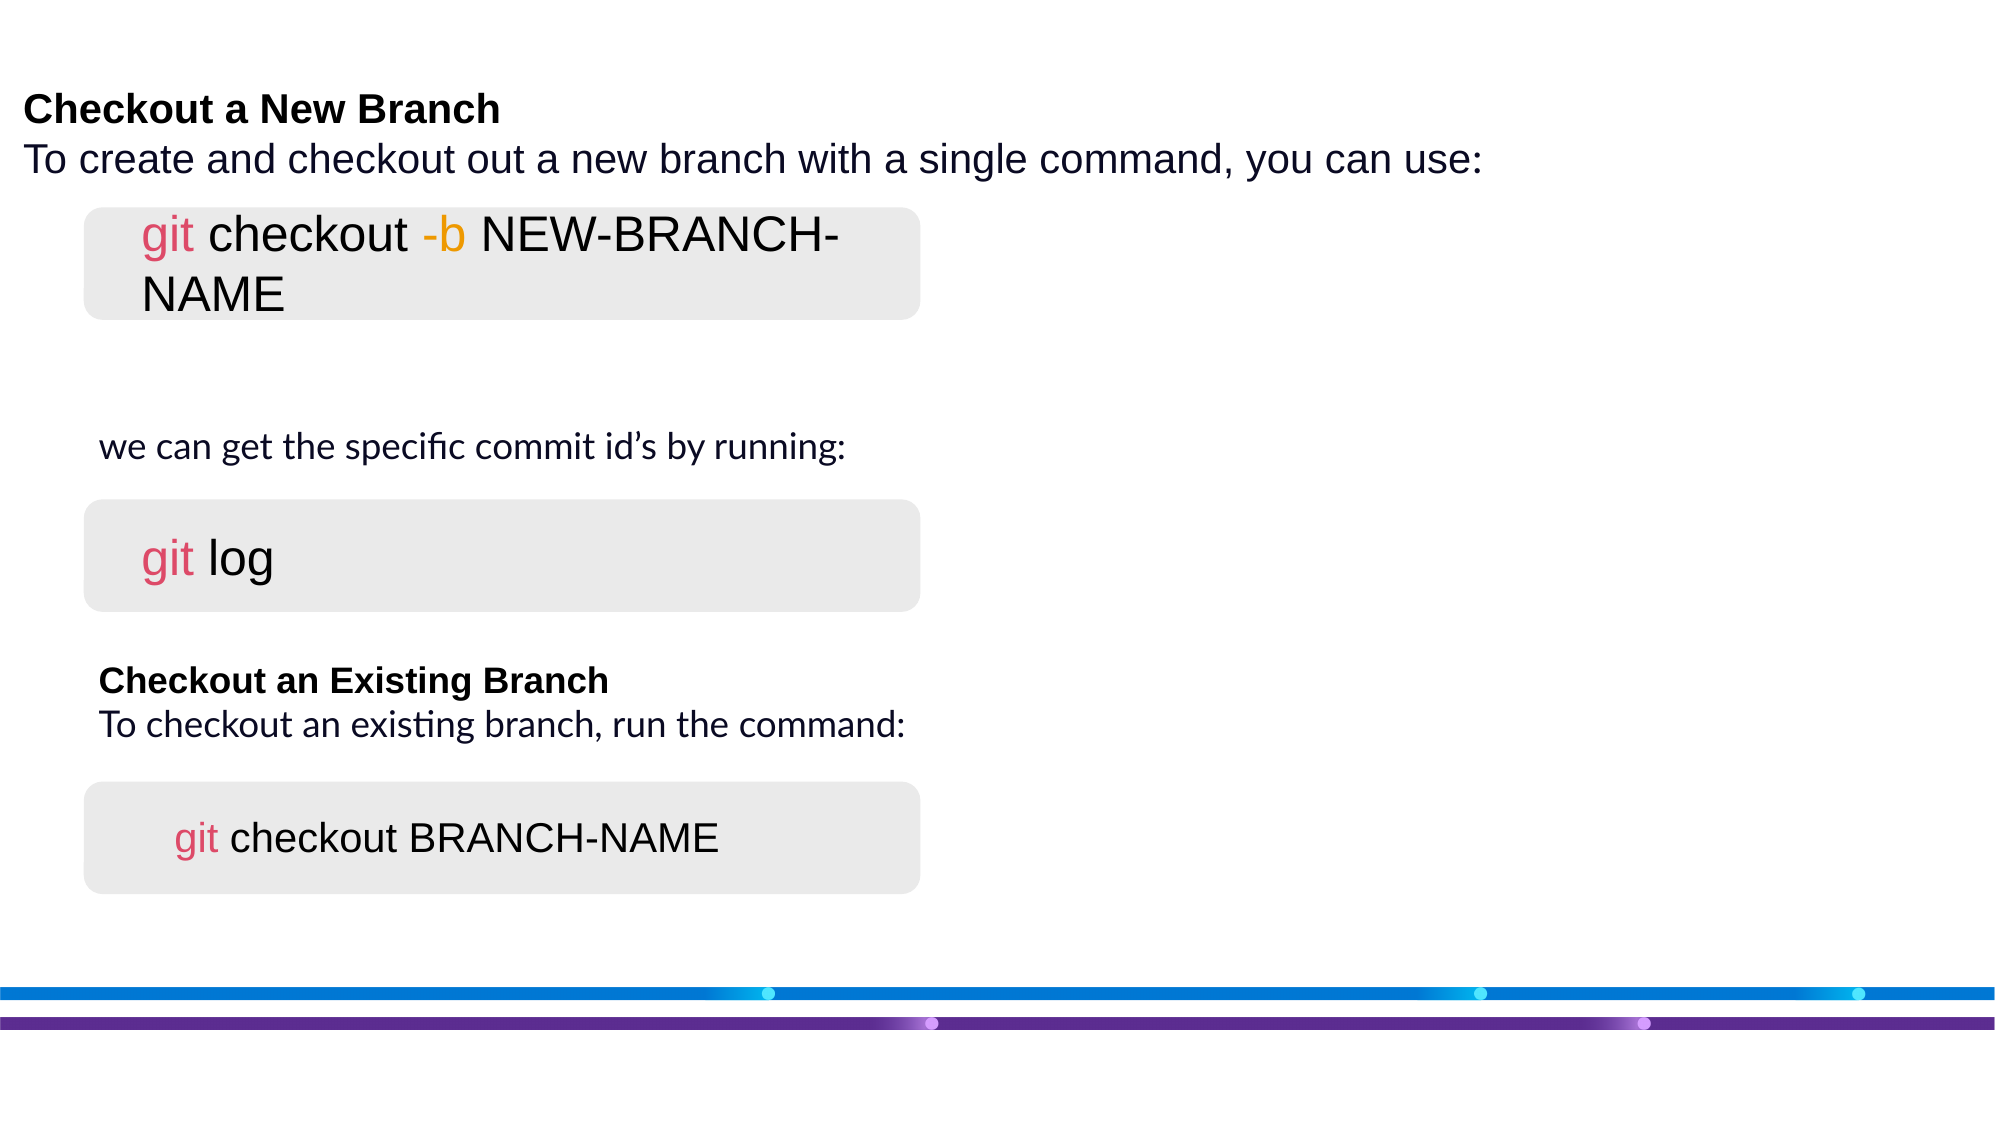

Checkout a New Branch
To create and checkout out a new branch with a single command, you can use:

git checkout -b NEW-BRANCH-NAME
we can get the specific commit id’s by running:

git log
Checkout an Existing Branch
To checkout an existing branch, run the command:

git checkout BRANCH-NAME